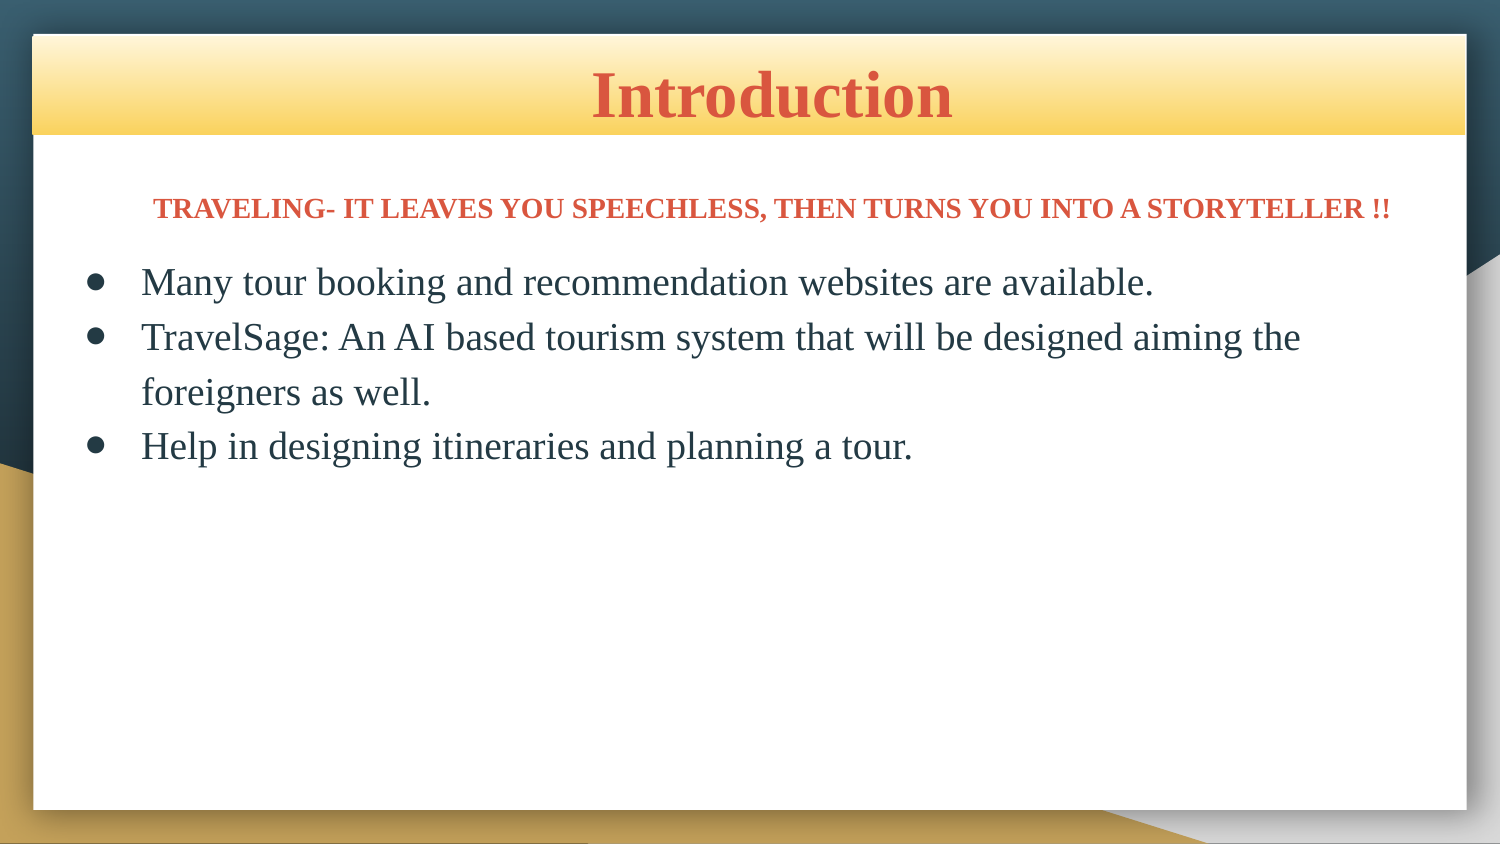

Introduction
#
            TRAVELING- IT LEAVES YOU SPEECHLESS, THEN TURNS YOU INTO A STORYTELLER !!
Many tour booking and recommendation websites are available.
TravelSage: An AI based tourism system that will be designed aiming the foreigners as well.
Help in designing itineraries and planning a tour.